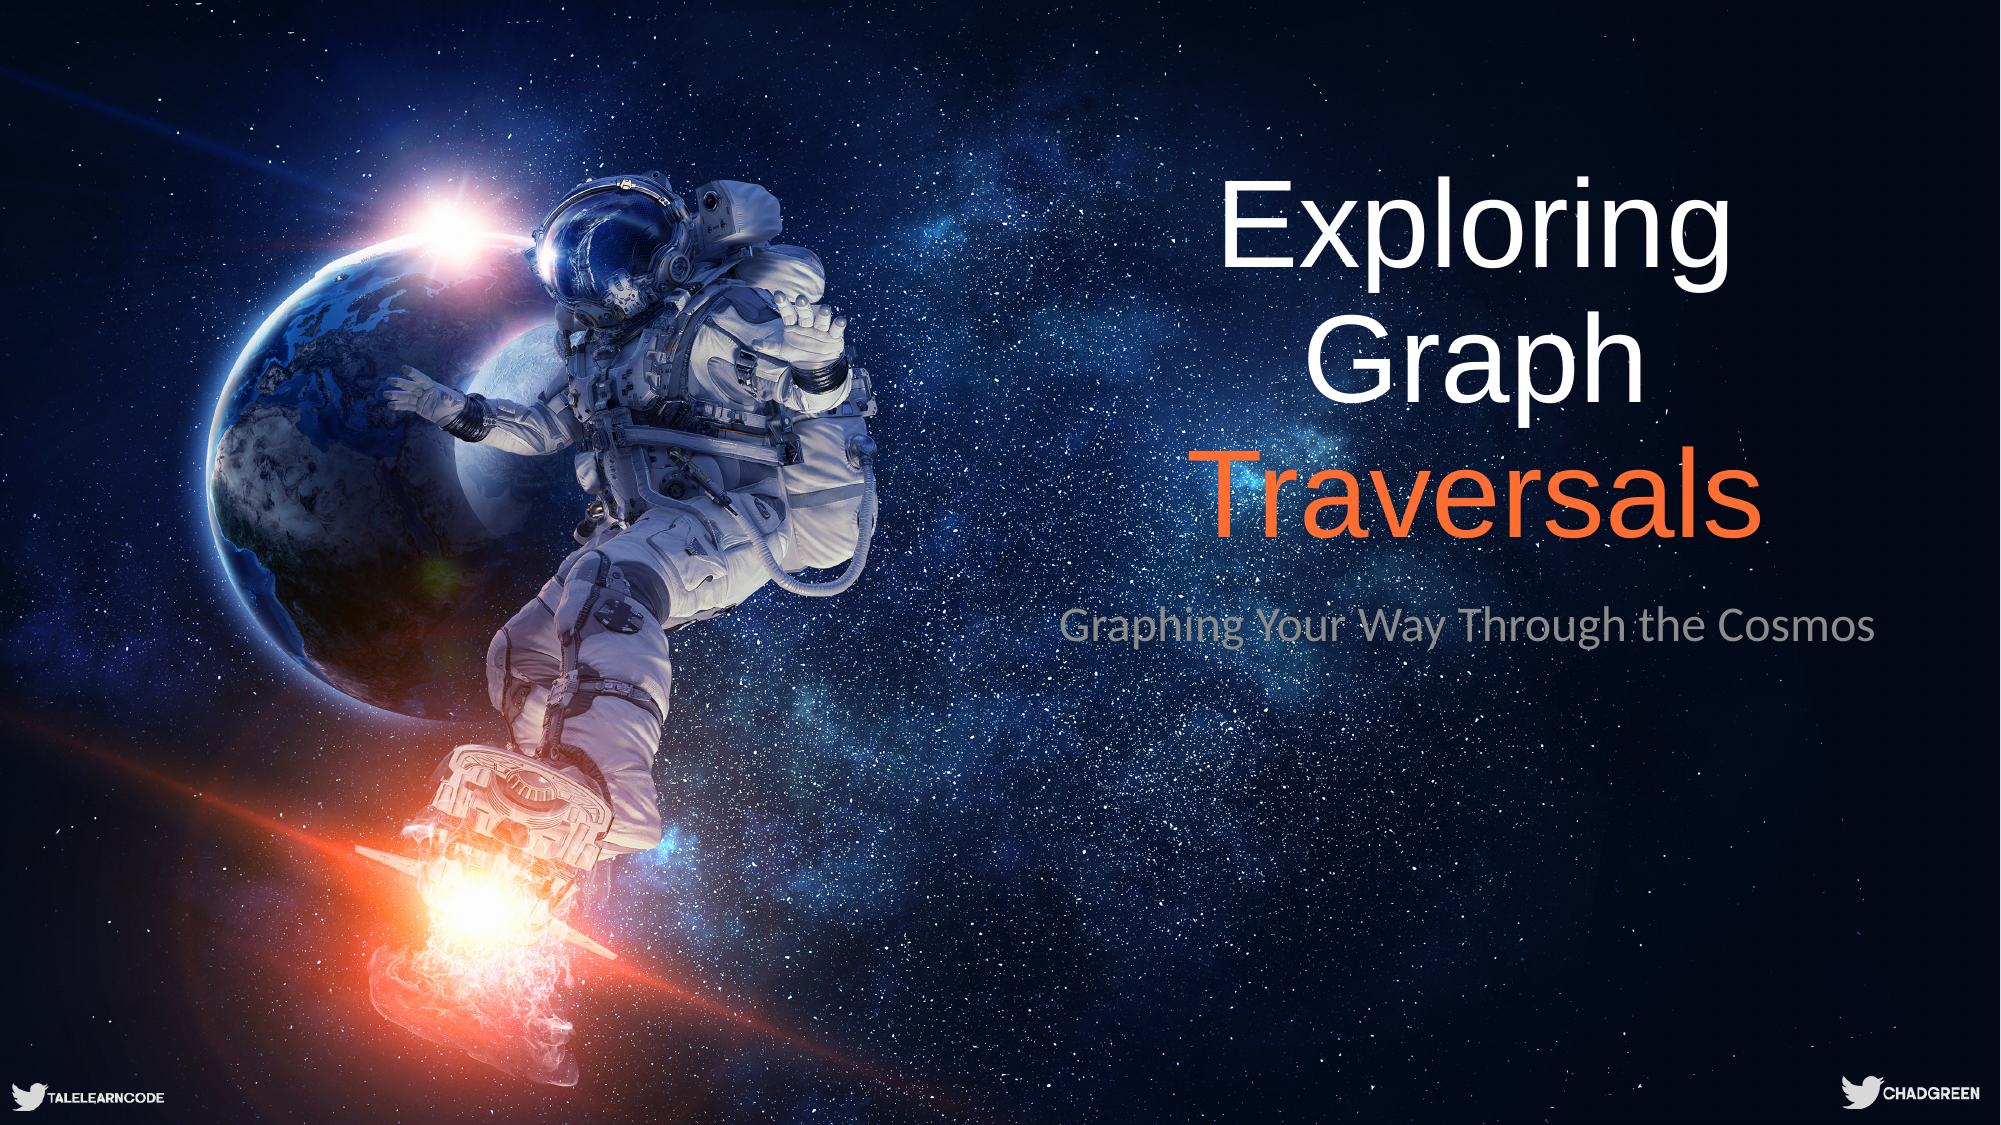

# Exploring Graph Traversals
Graphing Your Way Through the Cosmos